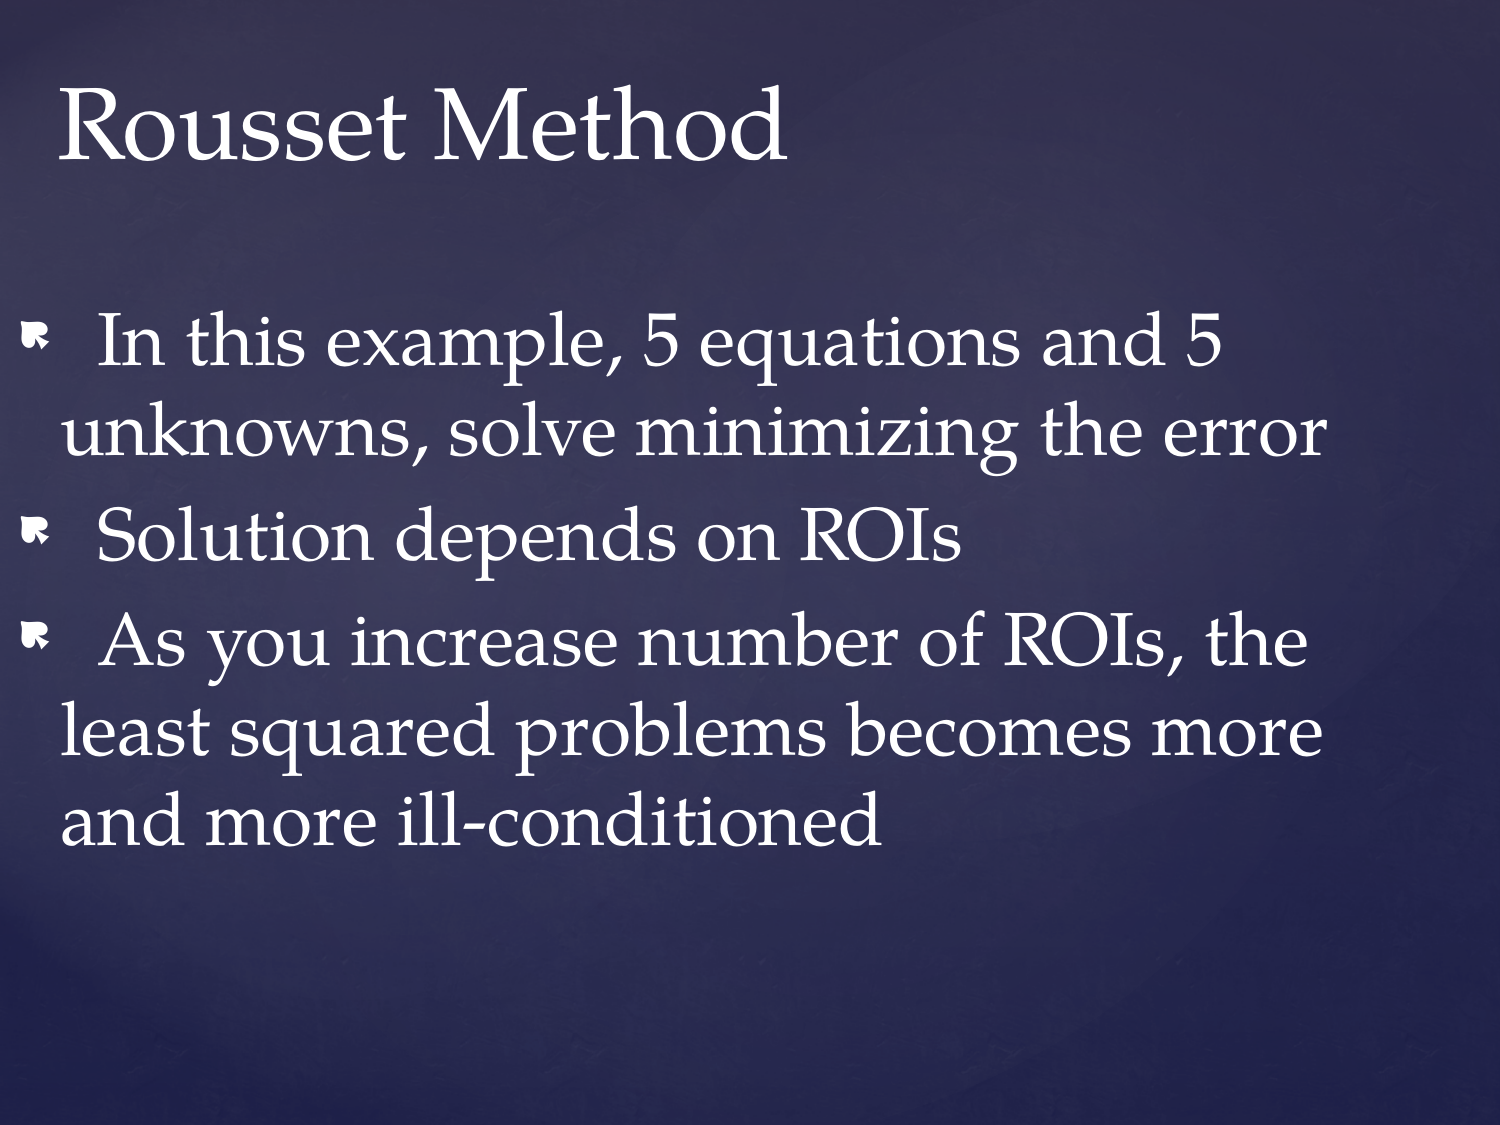

# Rousset Method
  In this example, 5 equations and 5 unknowns, solve minimizing the error
  Solution depends on ROIs
  As you increase number of ROIs, the least squared problems becomes more and more ill-conditioned